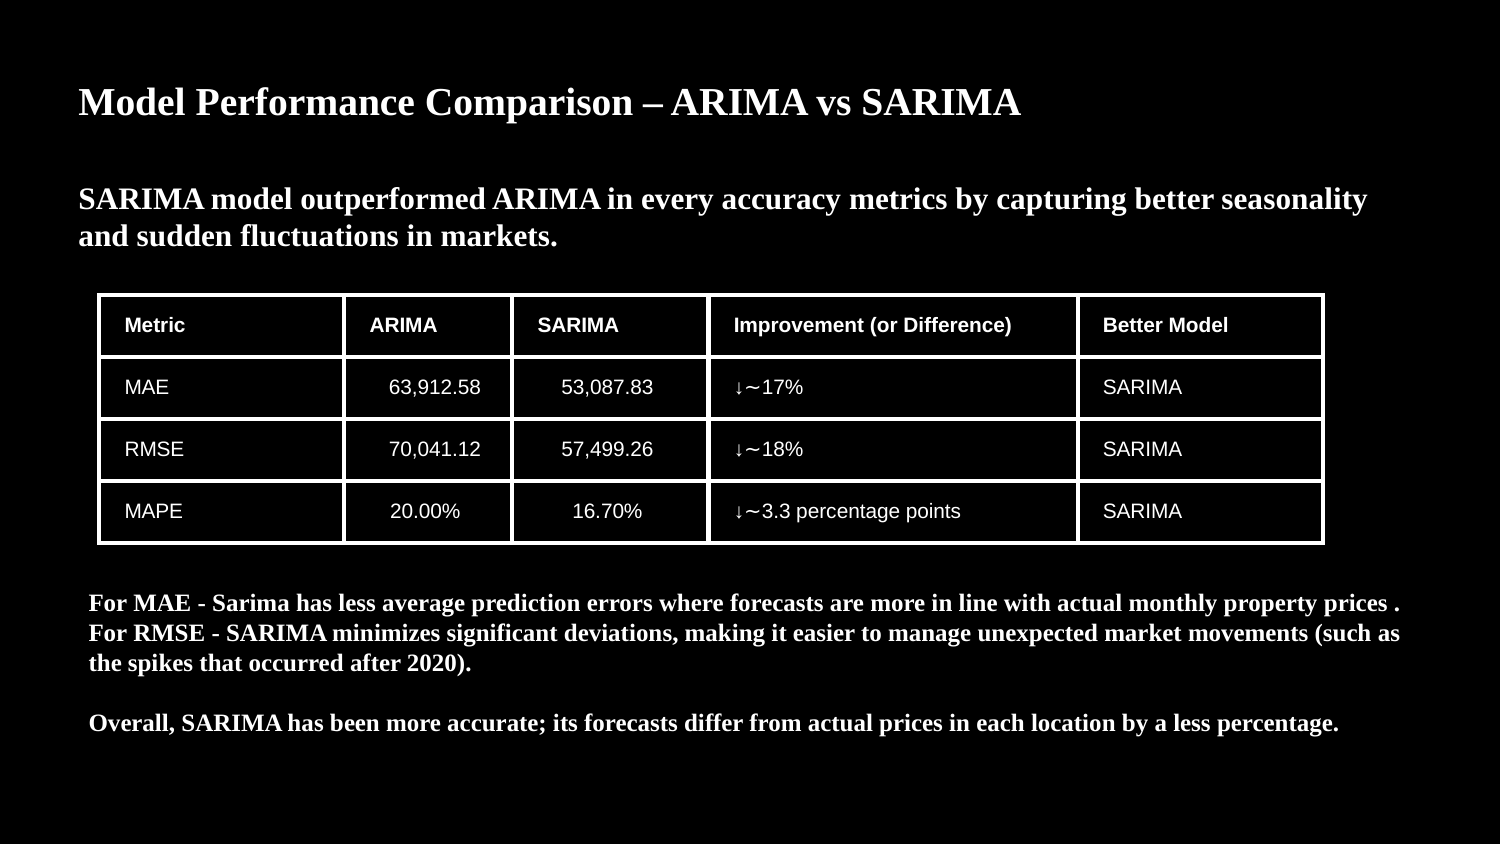

Model Performance Comparison – ARIMA vs SARIMA

SARIMA model outperformed ARIMA in every accuracy metrics by capturing better seasonality and sudden fluctuations in markets.

| Metric | ARIMA | SARIMA | Improvement (or Difference) | Better Model |
| --- | --- | --- | --- | --- |
| MAE | 63,912.58 | 53,087.83 | ↓∼17% | SARIMA |
| RMSE | 70,041.12 | 57,499.26 | ↓∼18% | SARIMA |
| MAPE | 20.00% | 16.70% | ↓∼3.3 percentage points | SARIMA |

N  E  X  T
For MAE - Sarima has less average prediction errors where forecasts are more in line with actual monthly property prices .
For RMSE - SARIMA minimizes significant deviations, making it easier to manage unexpected market movements (such as the spikes that occurred after 2020).

Overall, SARIMA has been more accurate; its forecasts differ from actual prices in each location by a less percentage.